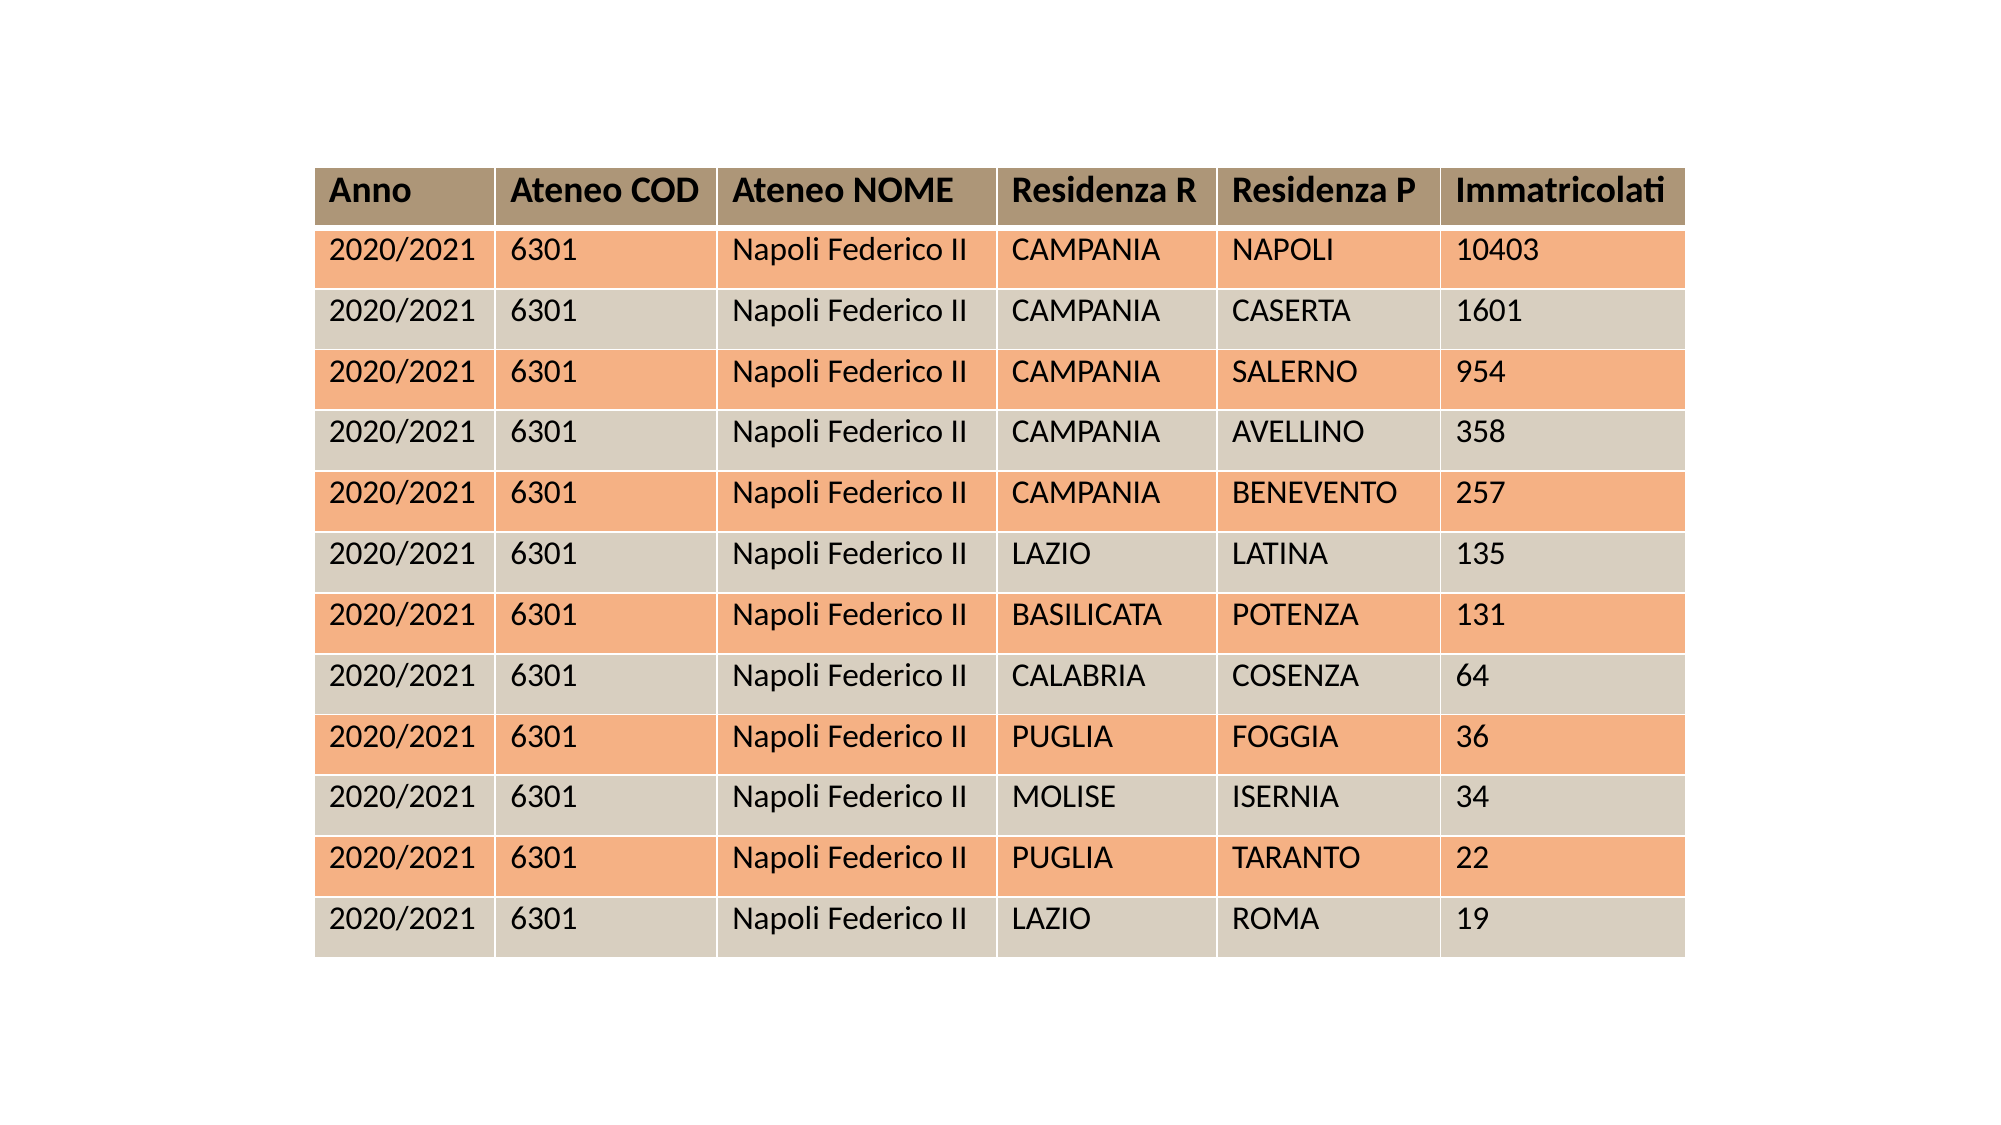

| Anno | Ateneo COD | Ateneo NOME | Residenza R | Residenza P | Immatricolati |
| --- | --- | --- | --- | --- | --- |
| 2020/2021 | 6301 | Napoli Federico II | CAMPANIA | NAPOLI | 10403 |
| 2020/2021 | 6301 | Napoli Federico II | CAMPANIA | CASERTA | 1601 |
| 2020/2021 | 6301 | Napoli Federico II | CAMPANIA | SALERNO | 954 |
| 2020/2021 | 6301 | Napoli Federico II | CAMPANIA | AVELLINO | 358 |
| 2020/2021 | 6301 | Napoli Federico II | CAMPANIA | BENEVENTO | 257 |
| 2020/2021 | 6301 | Napoli Federico II | LAZIO | LATINA | 135 |
| 2020/2021 | 6301 | Napoli Federico II | BASILICATA | POTENZA | 131 |
| 2020/2021 | 6301 | Napoli Federico II | CALABRIA | COSENZA | 64 |
| 2020/2021 | 6301 | Napoli Federico II | PUGLIA | FOGGIA | 36 |
| 2020/2021 | 6301 | Napoli Federico II | MOLISE | ISERNIA | 34 |
| 2020/2021 | 6301 | Napoli Federico II | PUGLIA | TARANTO | 22 |
| 2020/2021 | 6301 | Napoli Federico II | LAZIO | ROMA | 19 |